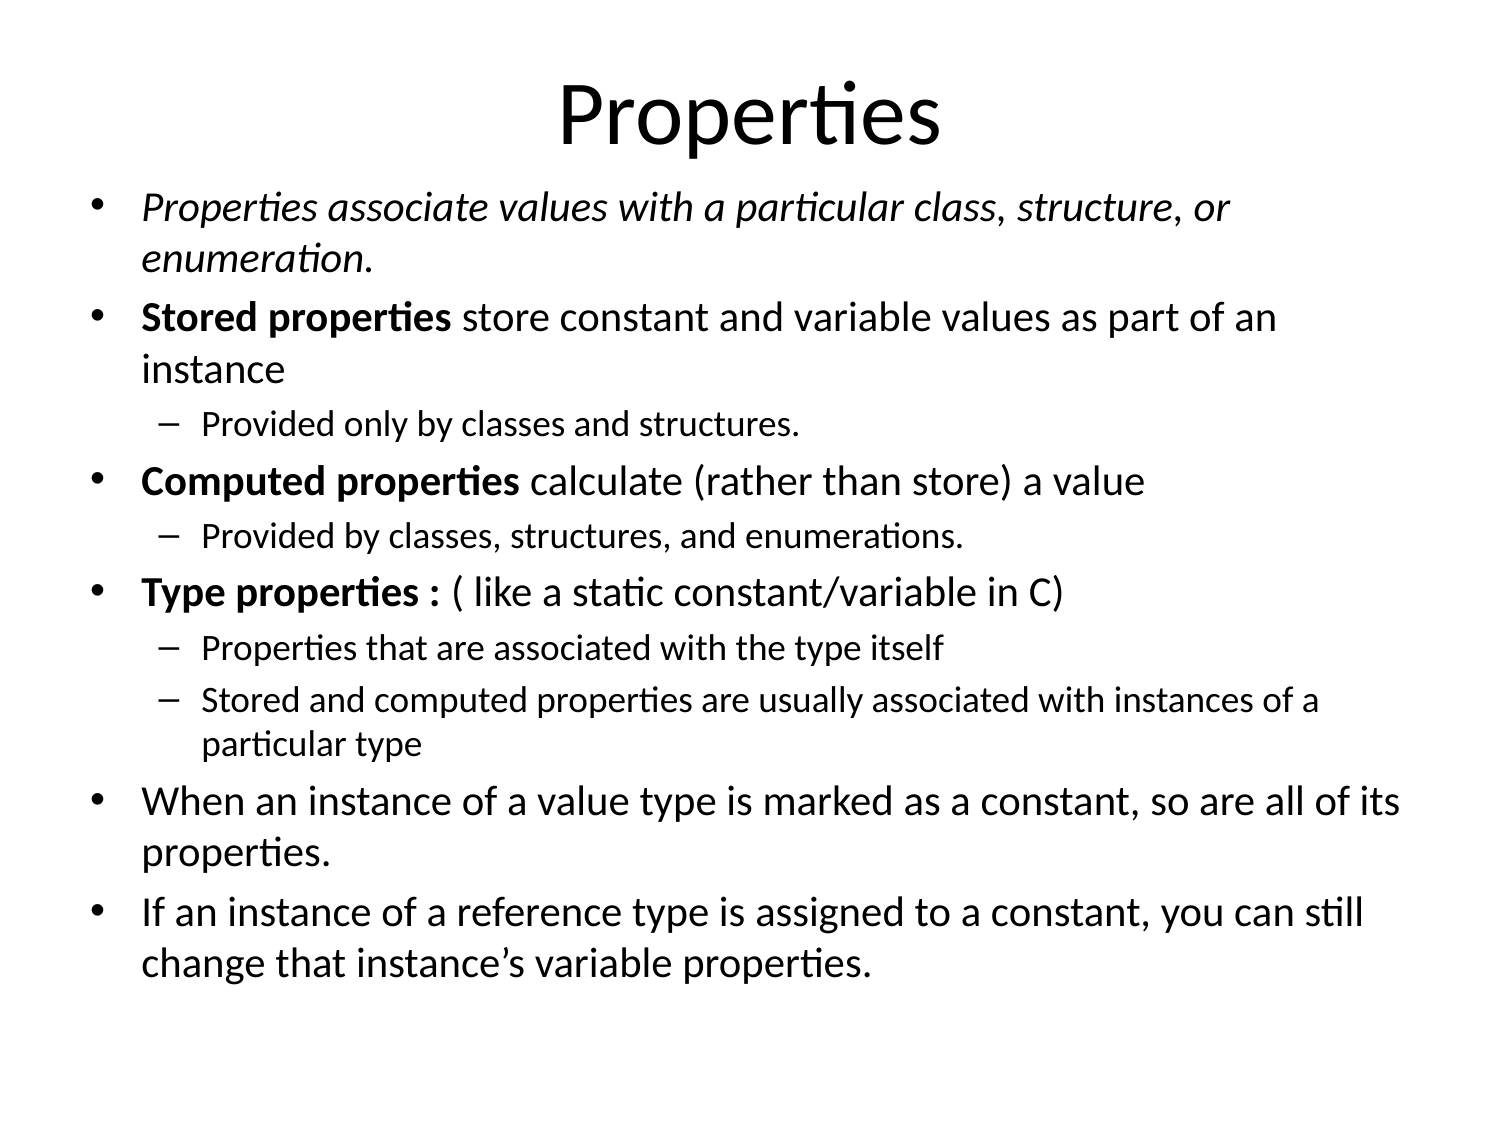

# Properties
Properties associate values with a particular class, structure, or enumeration.
Stored properties store constant and variable values as part of an instance
Provided only by classes and structures.
Computed properties calculate (rather than store) a value
Provided by classes, structures, and enumerations.
Type properties : ( like a static constant/variable in C)
Properties that are associated with the type itself
Stored and computed properties are usually associated with instances of a particular type
When an instance of a value type is marked as a constant, so are all of its properties.
If an instance of a reference type is assigned to a constant, you can still change that instance’s variable properties.